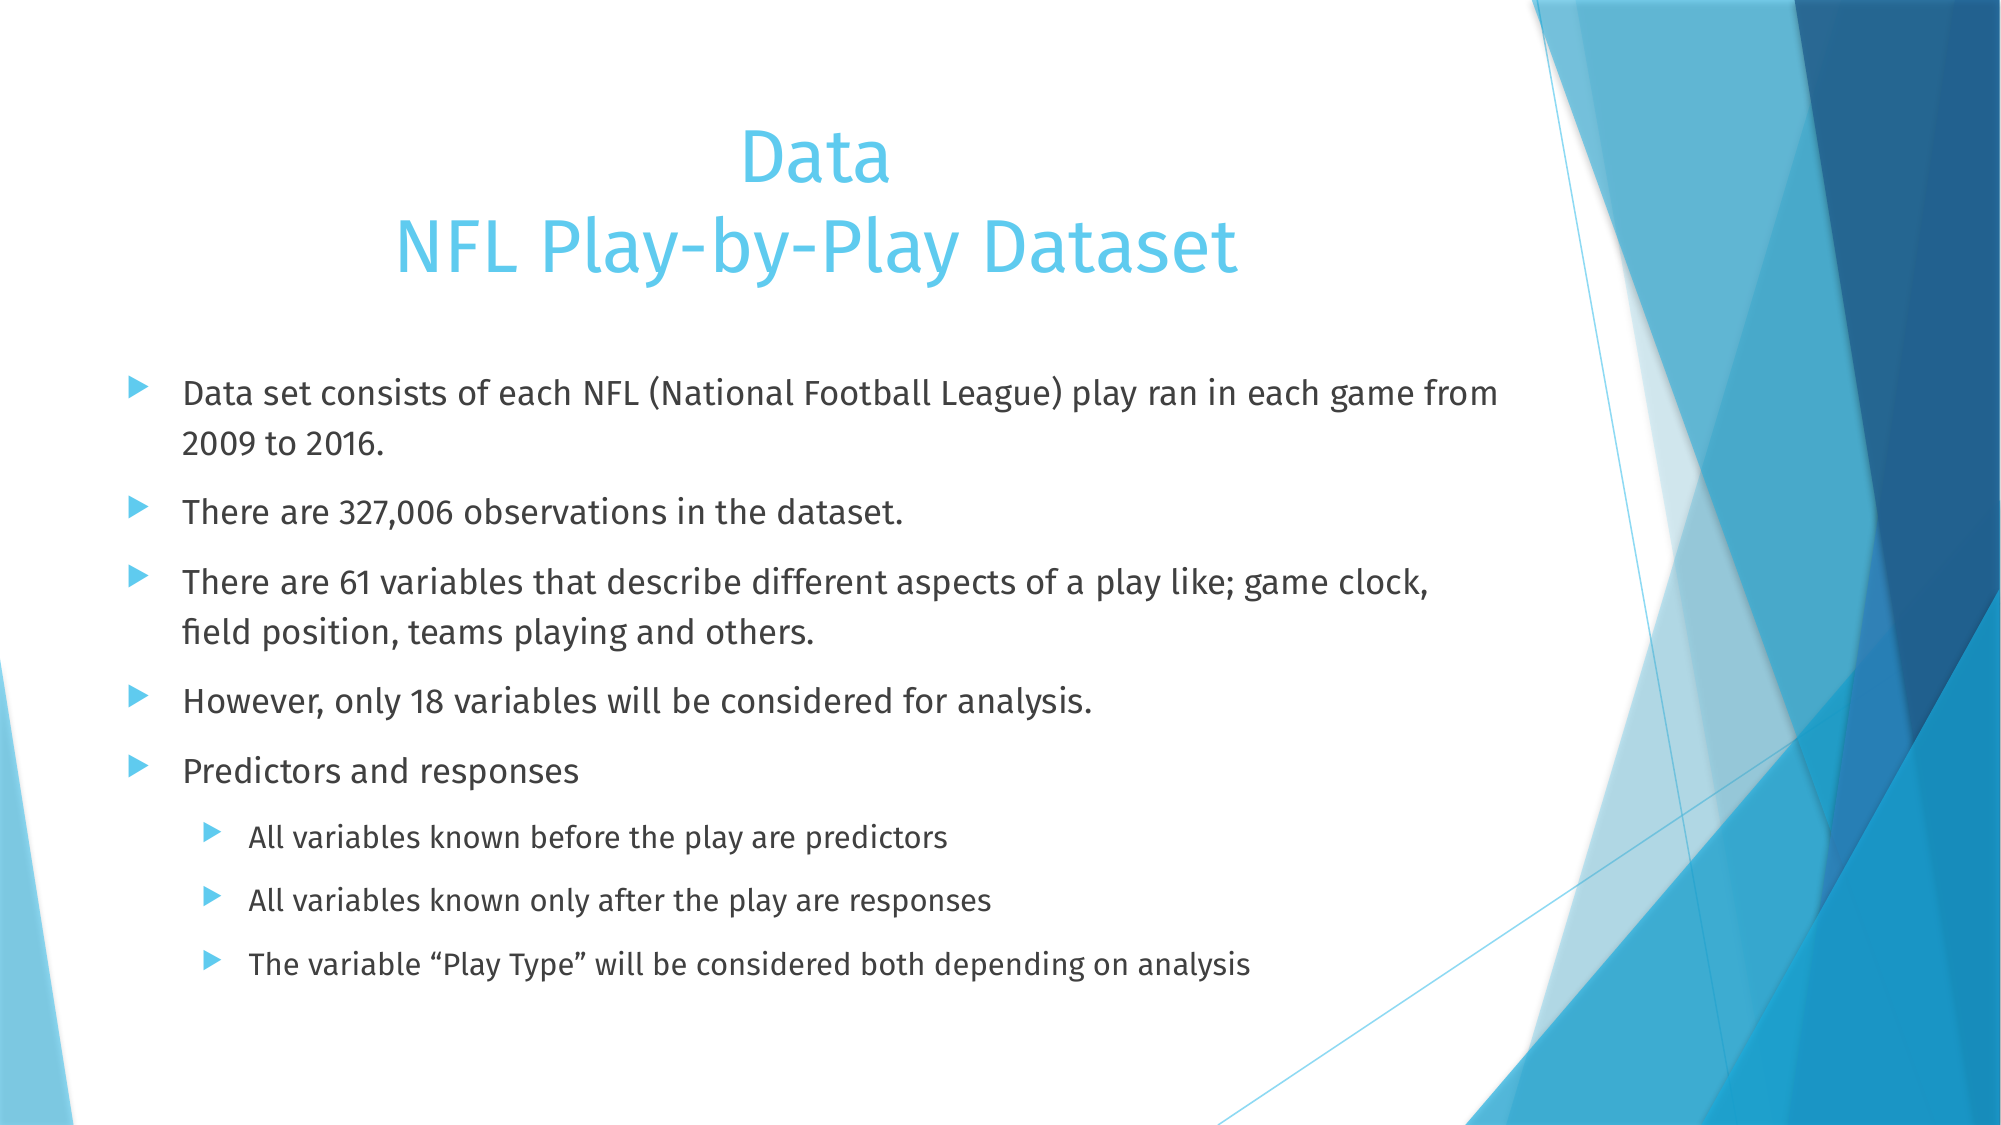

# Data NFL Play-by-Play Dataset
Data set consists of each NFL (National Football League) play ran in each game from 2009 to 2016.
There are 327,006 observations in the dataset.
There are 61 variables that describe different aspects of a play like; game clock, field position, teams playing and others.
However, only 18 variables will be considered for analysis.
Predictors and responses
All variables known before the play are predictors
All variables known only after the play are responses
The variable “Play Type” will be considered both depending on analysis